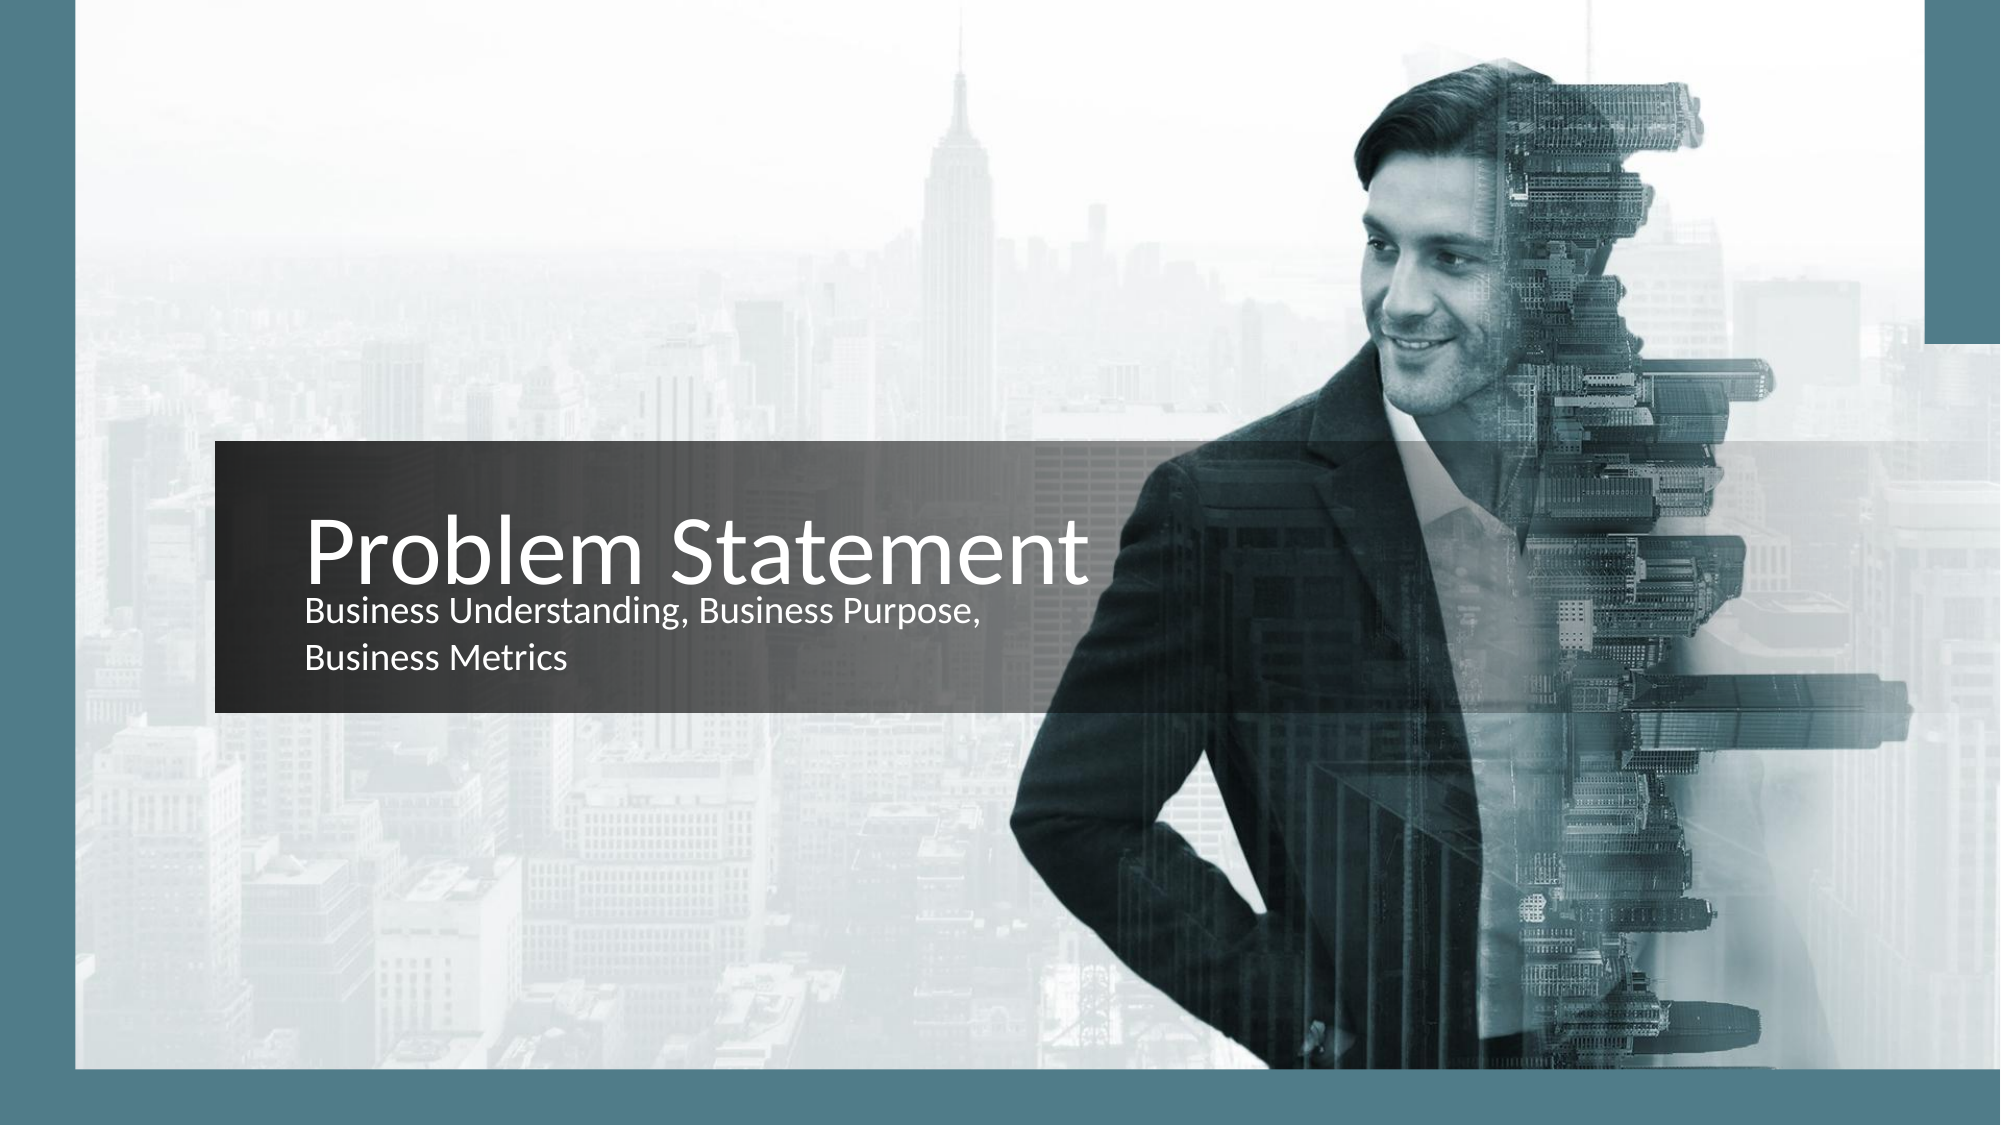

Problem Statement
Business Understanding, Business Purpose,
Business Metrics